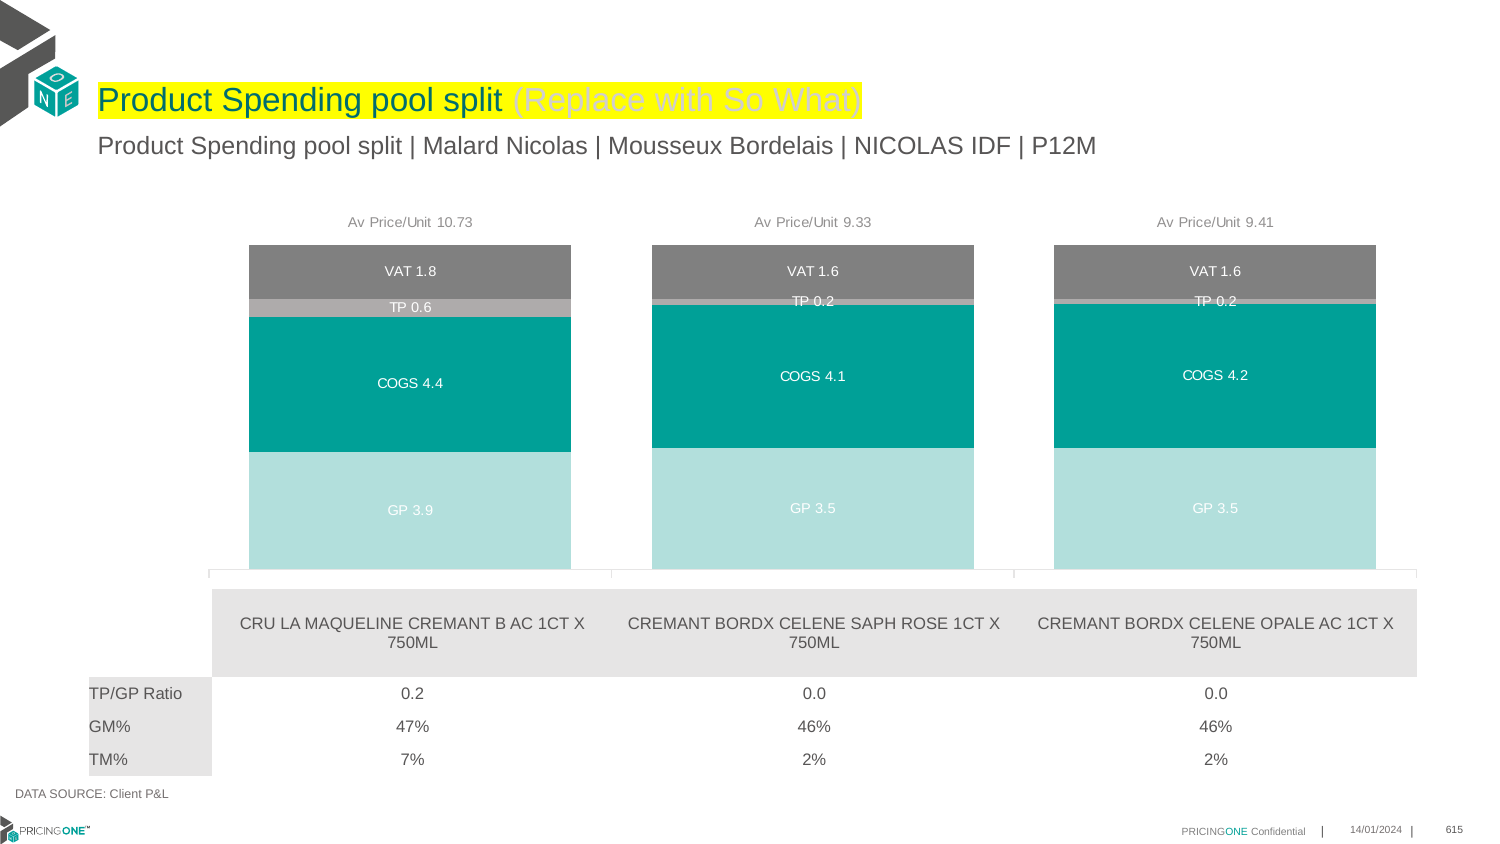

# Product Spending pool split (Replace with So What)
Product Spending pool split | Malard Nicolas | Mousseux Bordelais | NICOLAS IDF | P12M

### Chart

| Category | GP | COGS | TP | VAT |
|---|---|---|---|---|
| Av Price/Unit 10.73 | 3.893886930395593 | 4.446547621432147 | 0.6031892171590716 | 1.788724753797362 |
| Av Price/Unit 9.33 | 3.4903655270655274 | 4.12 | 0.16741225071225063 | 1.5555555555555556 |
| Av Price/Unit 9.41 | 3.5309120300751884 | 4.157067669172932 | 0.15349899749373463 | 1.5682957393483703 |
|  | CRU LA MAQUELINE CREMANT B AC 1CT X 750ML | CREMANT BORDX CELENE SAPH ROSE 1CT X 750ML | CREMANT BORDX CELENE OPALE AC 1CT X 750ML |
| --- | --- | --- | --- |
| TP/GP Ratio | 0.2 | 0.0 | 0.0 |
| GM% | 47% | 46% | 46% |
| TM% | 7% | 2% | 2% |
DATA SOURCE: Client P&L

14/01/2024
615